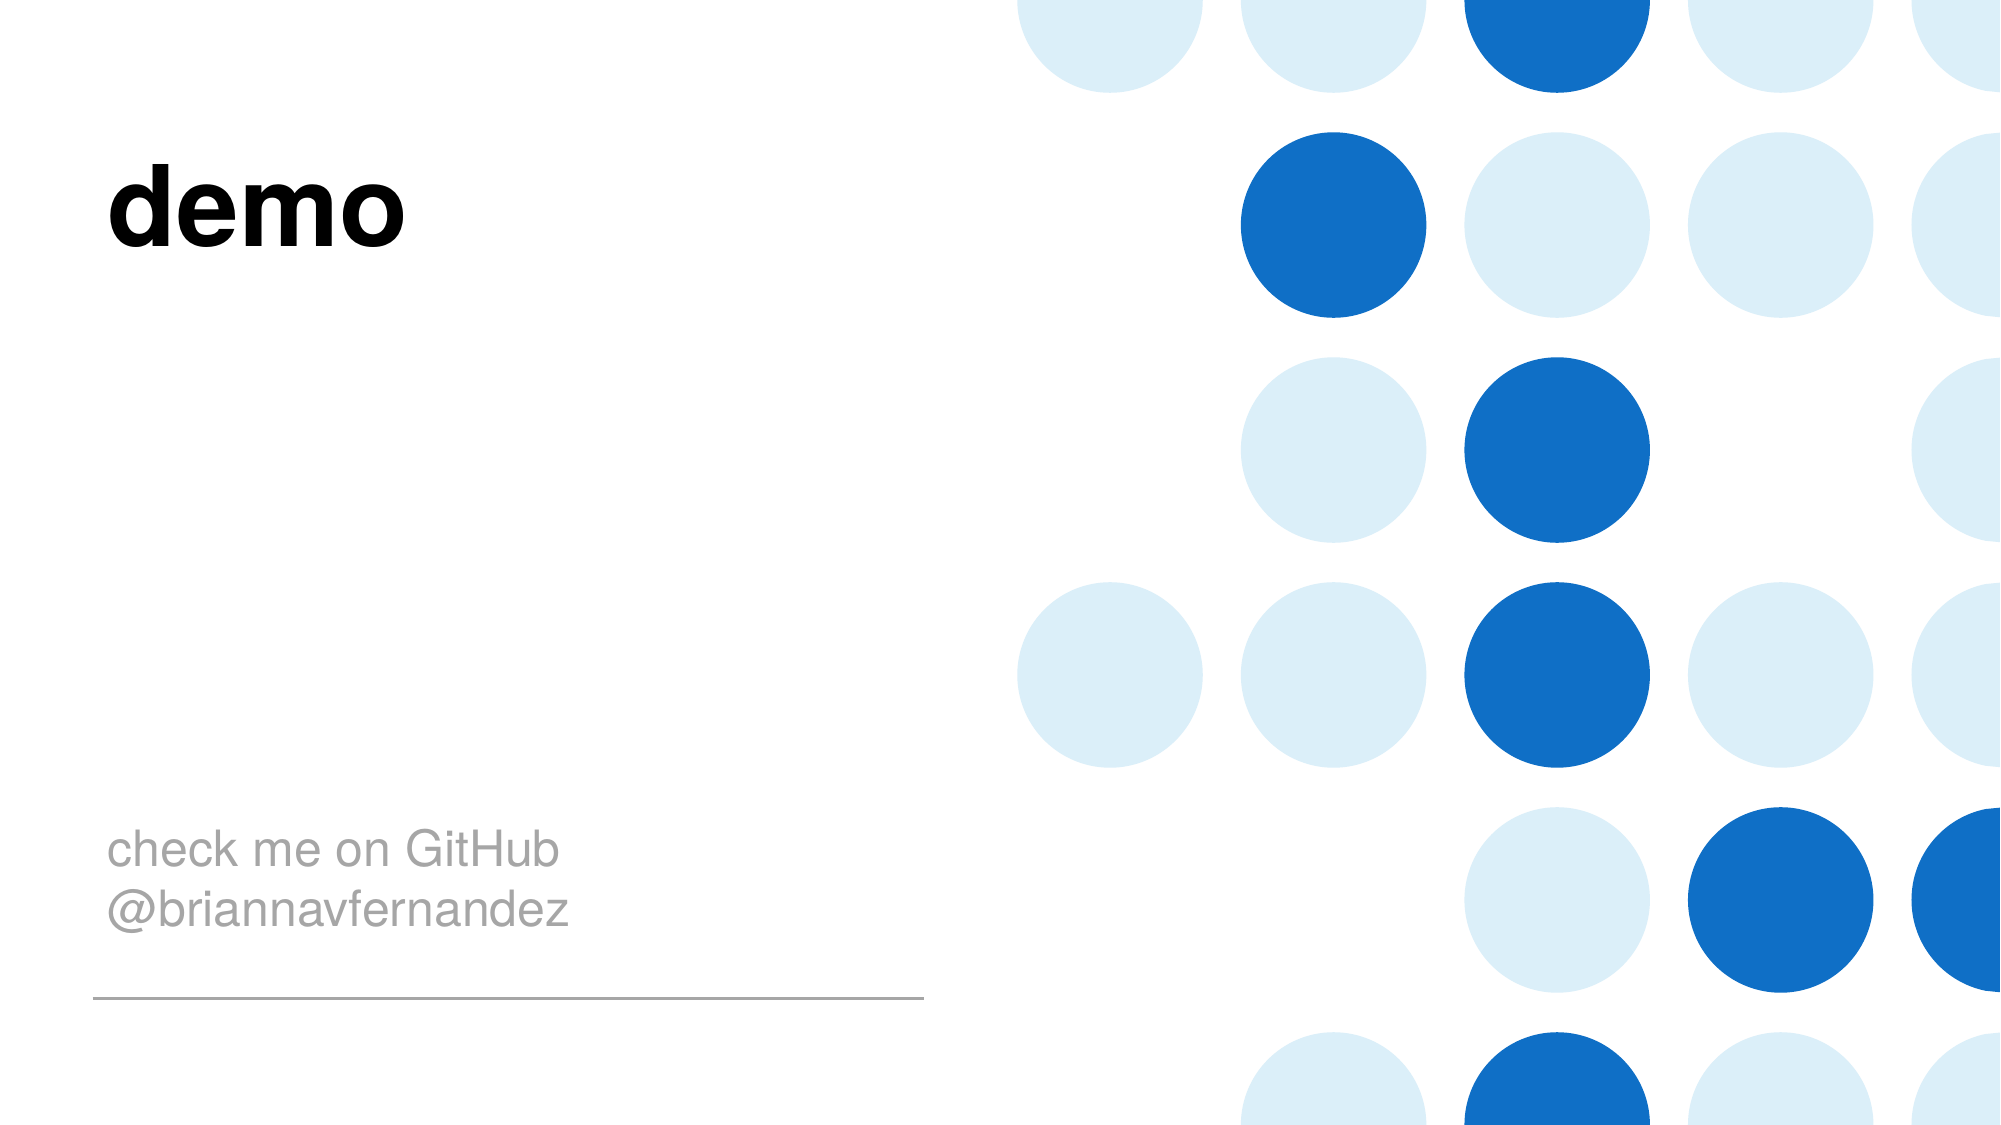

# demo
check me on GitHub @briannavfernandez